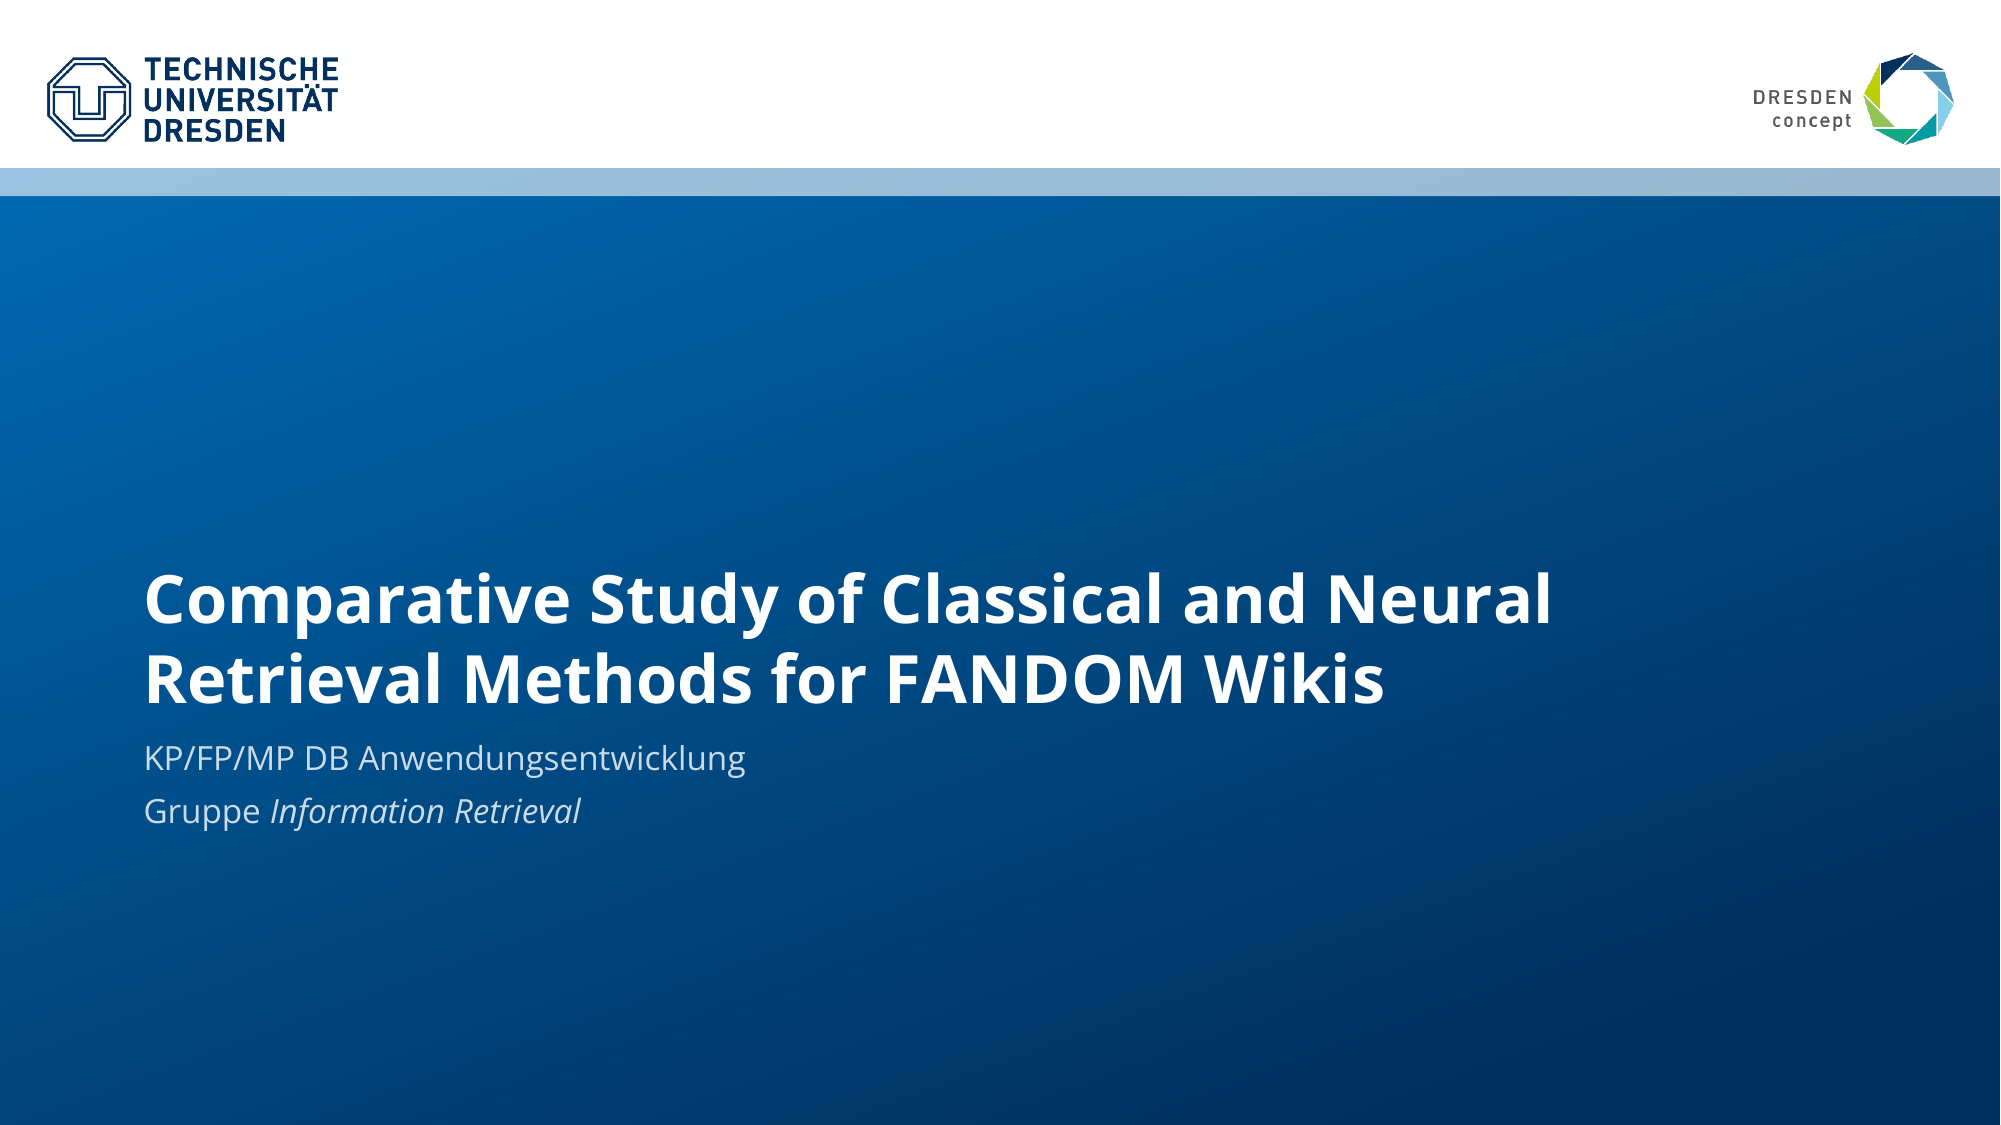

# Comparative Study of Classical and Neural Retrieval Methods for FANDOM Wikis
KP/FP/MP DB Anwendungsentwicklung
Gruppe Information Retrieval